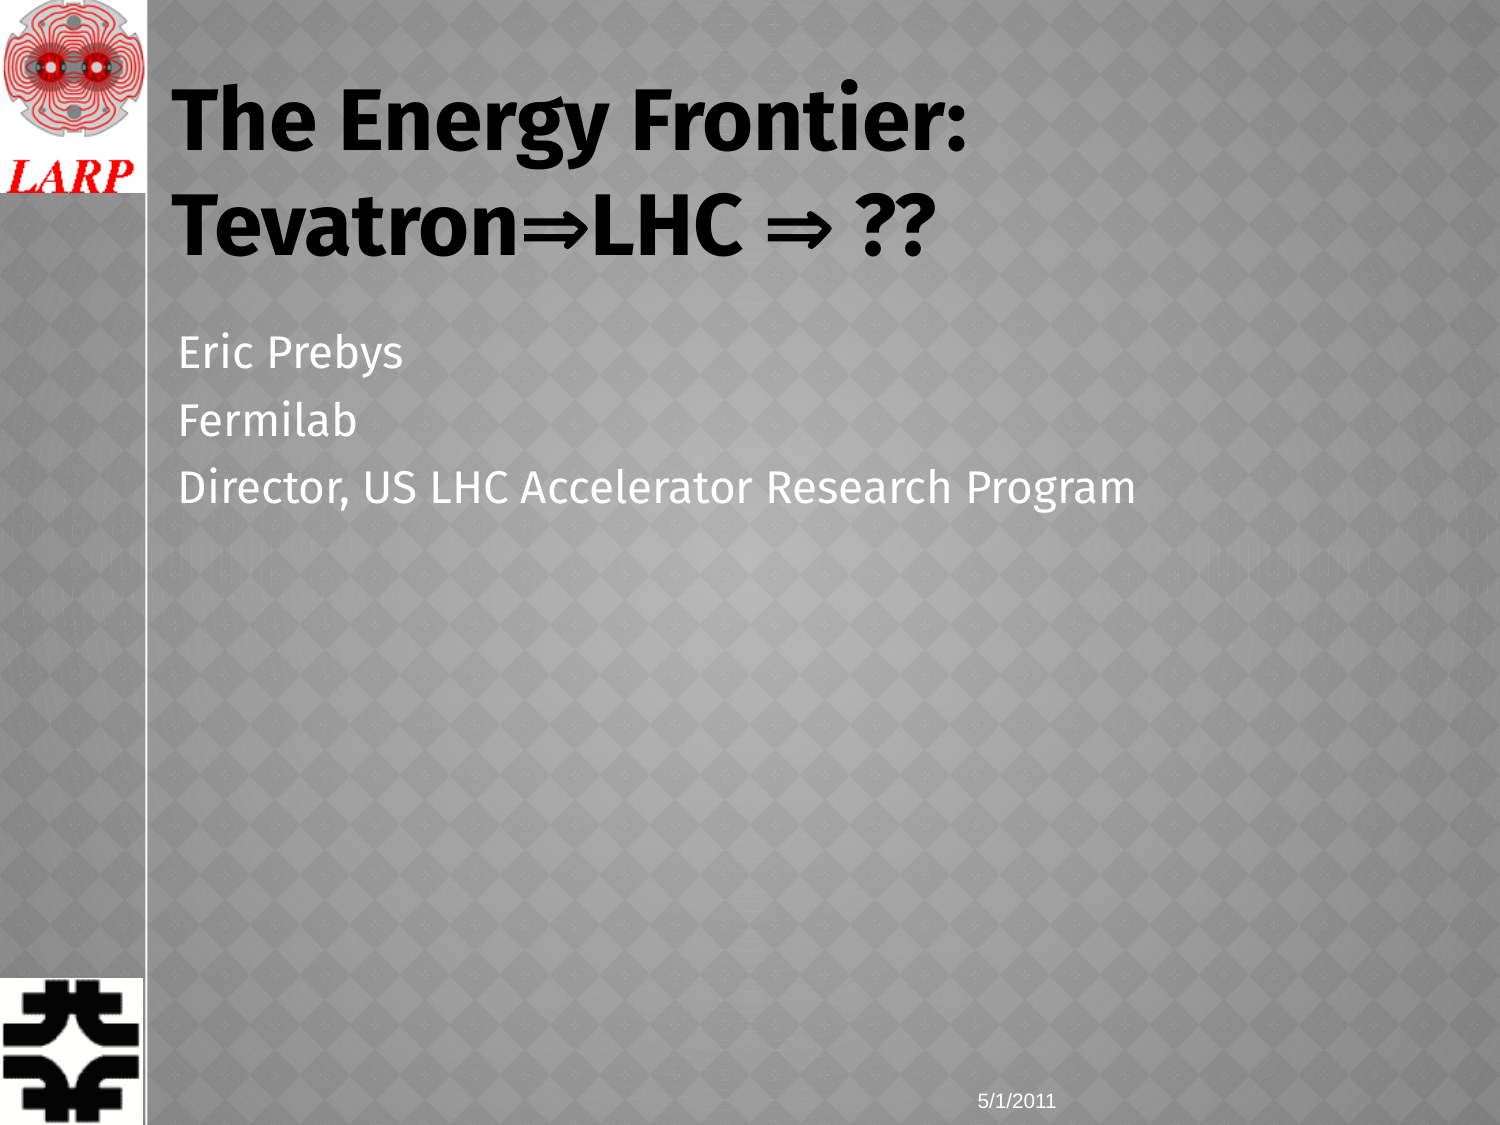

# The Energy Frontier: Tevatron⇒LHC ⇒ ??
Eric Prebys
Fermilab
Director, US LHC Accelerator Research Program
5/1/2011